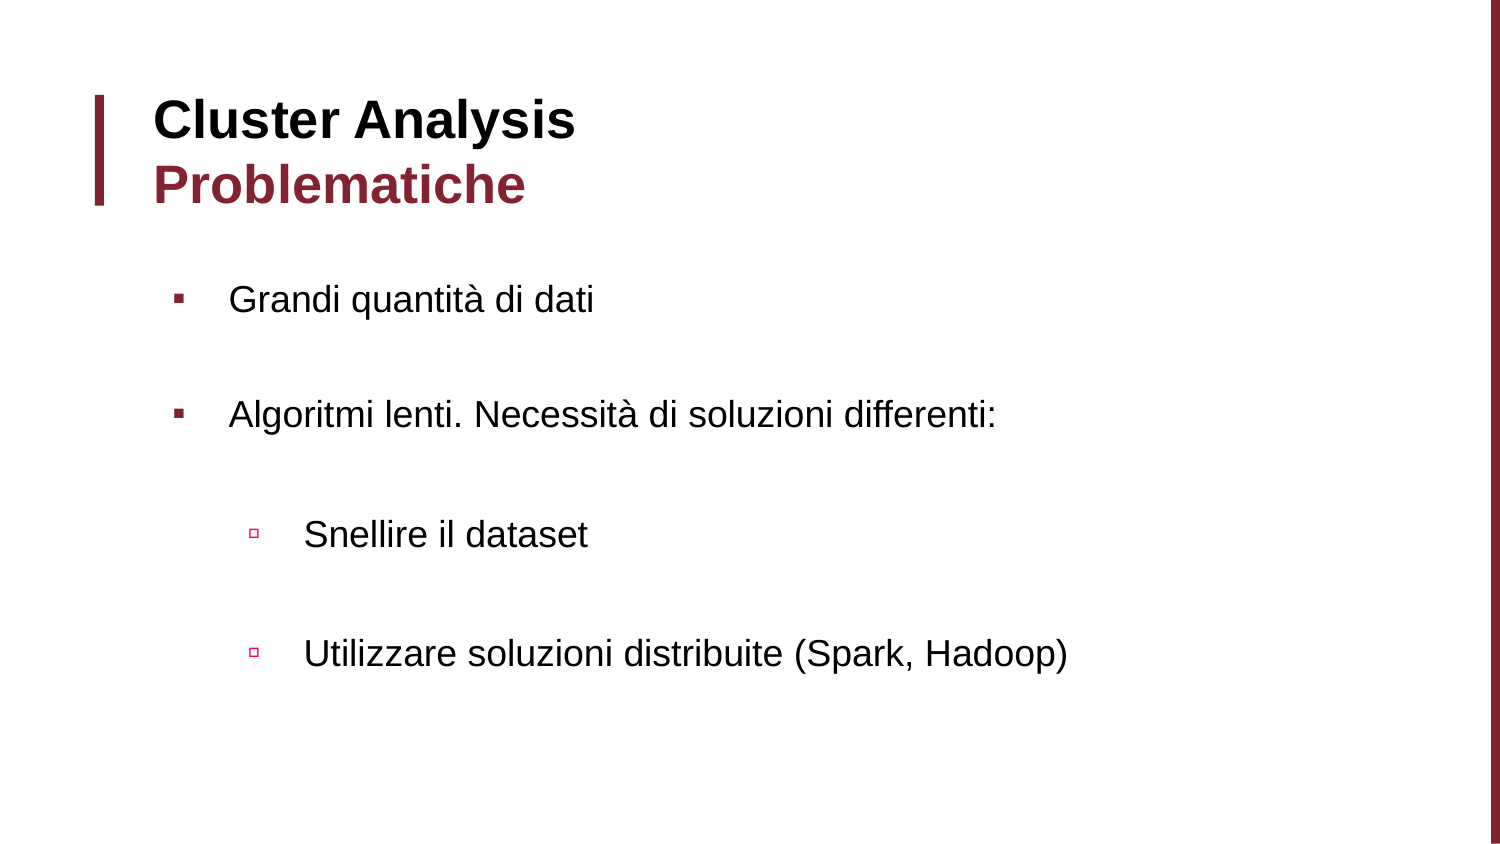

# Cluster Analysis Problematiche
Grandi quantità di dati

Algoritmi lenti. Necessità di soluzioni differenti:

Snellire il dataset

Utilizzare soluzioni distribuite (Spark, Hadoop)